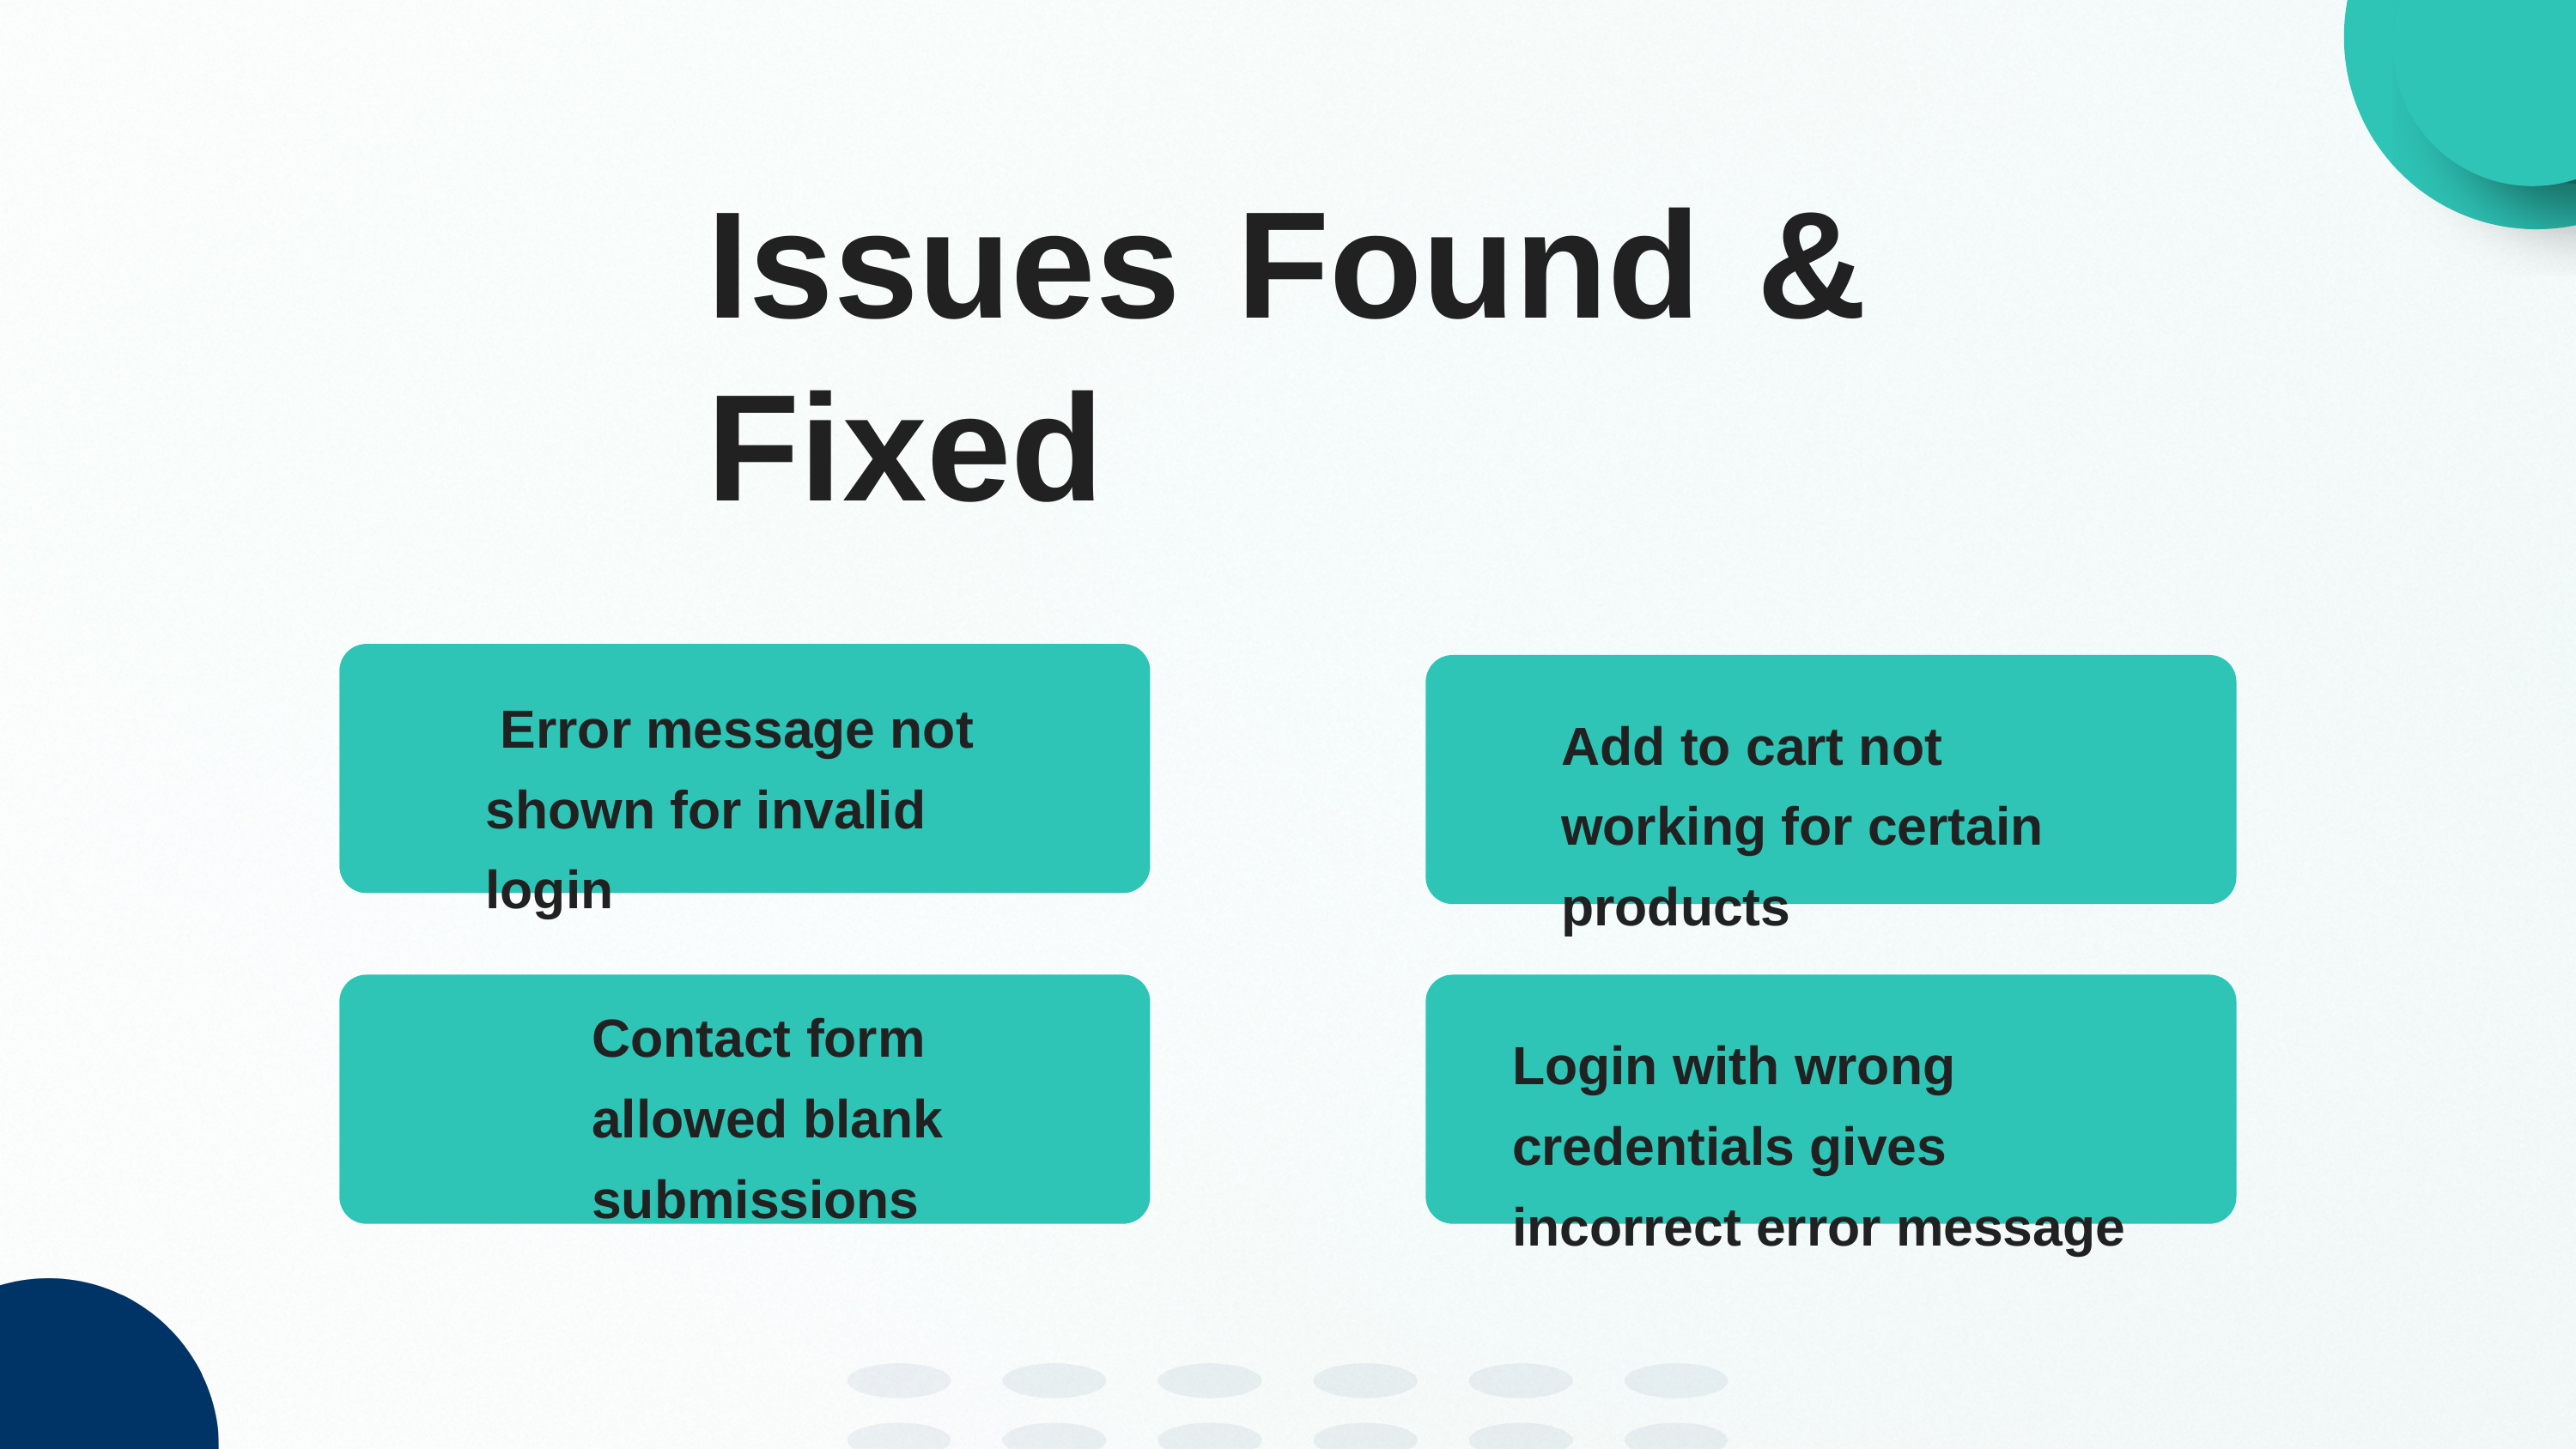

Issues Found & Fixed

 Error message not shown for invalid login
Add to cart not working for certain products

Contact form allowed blank submissions
Login with wrong credentials gives incorrect error message